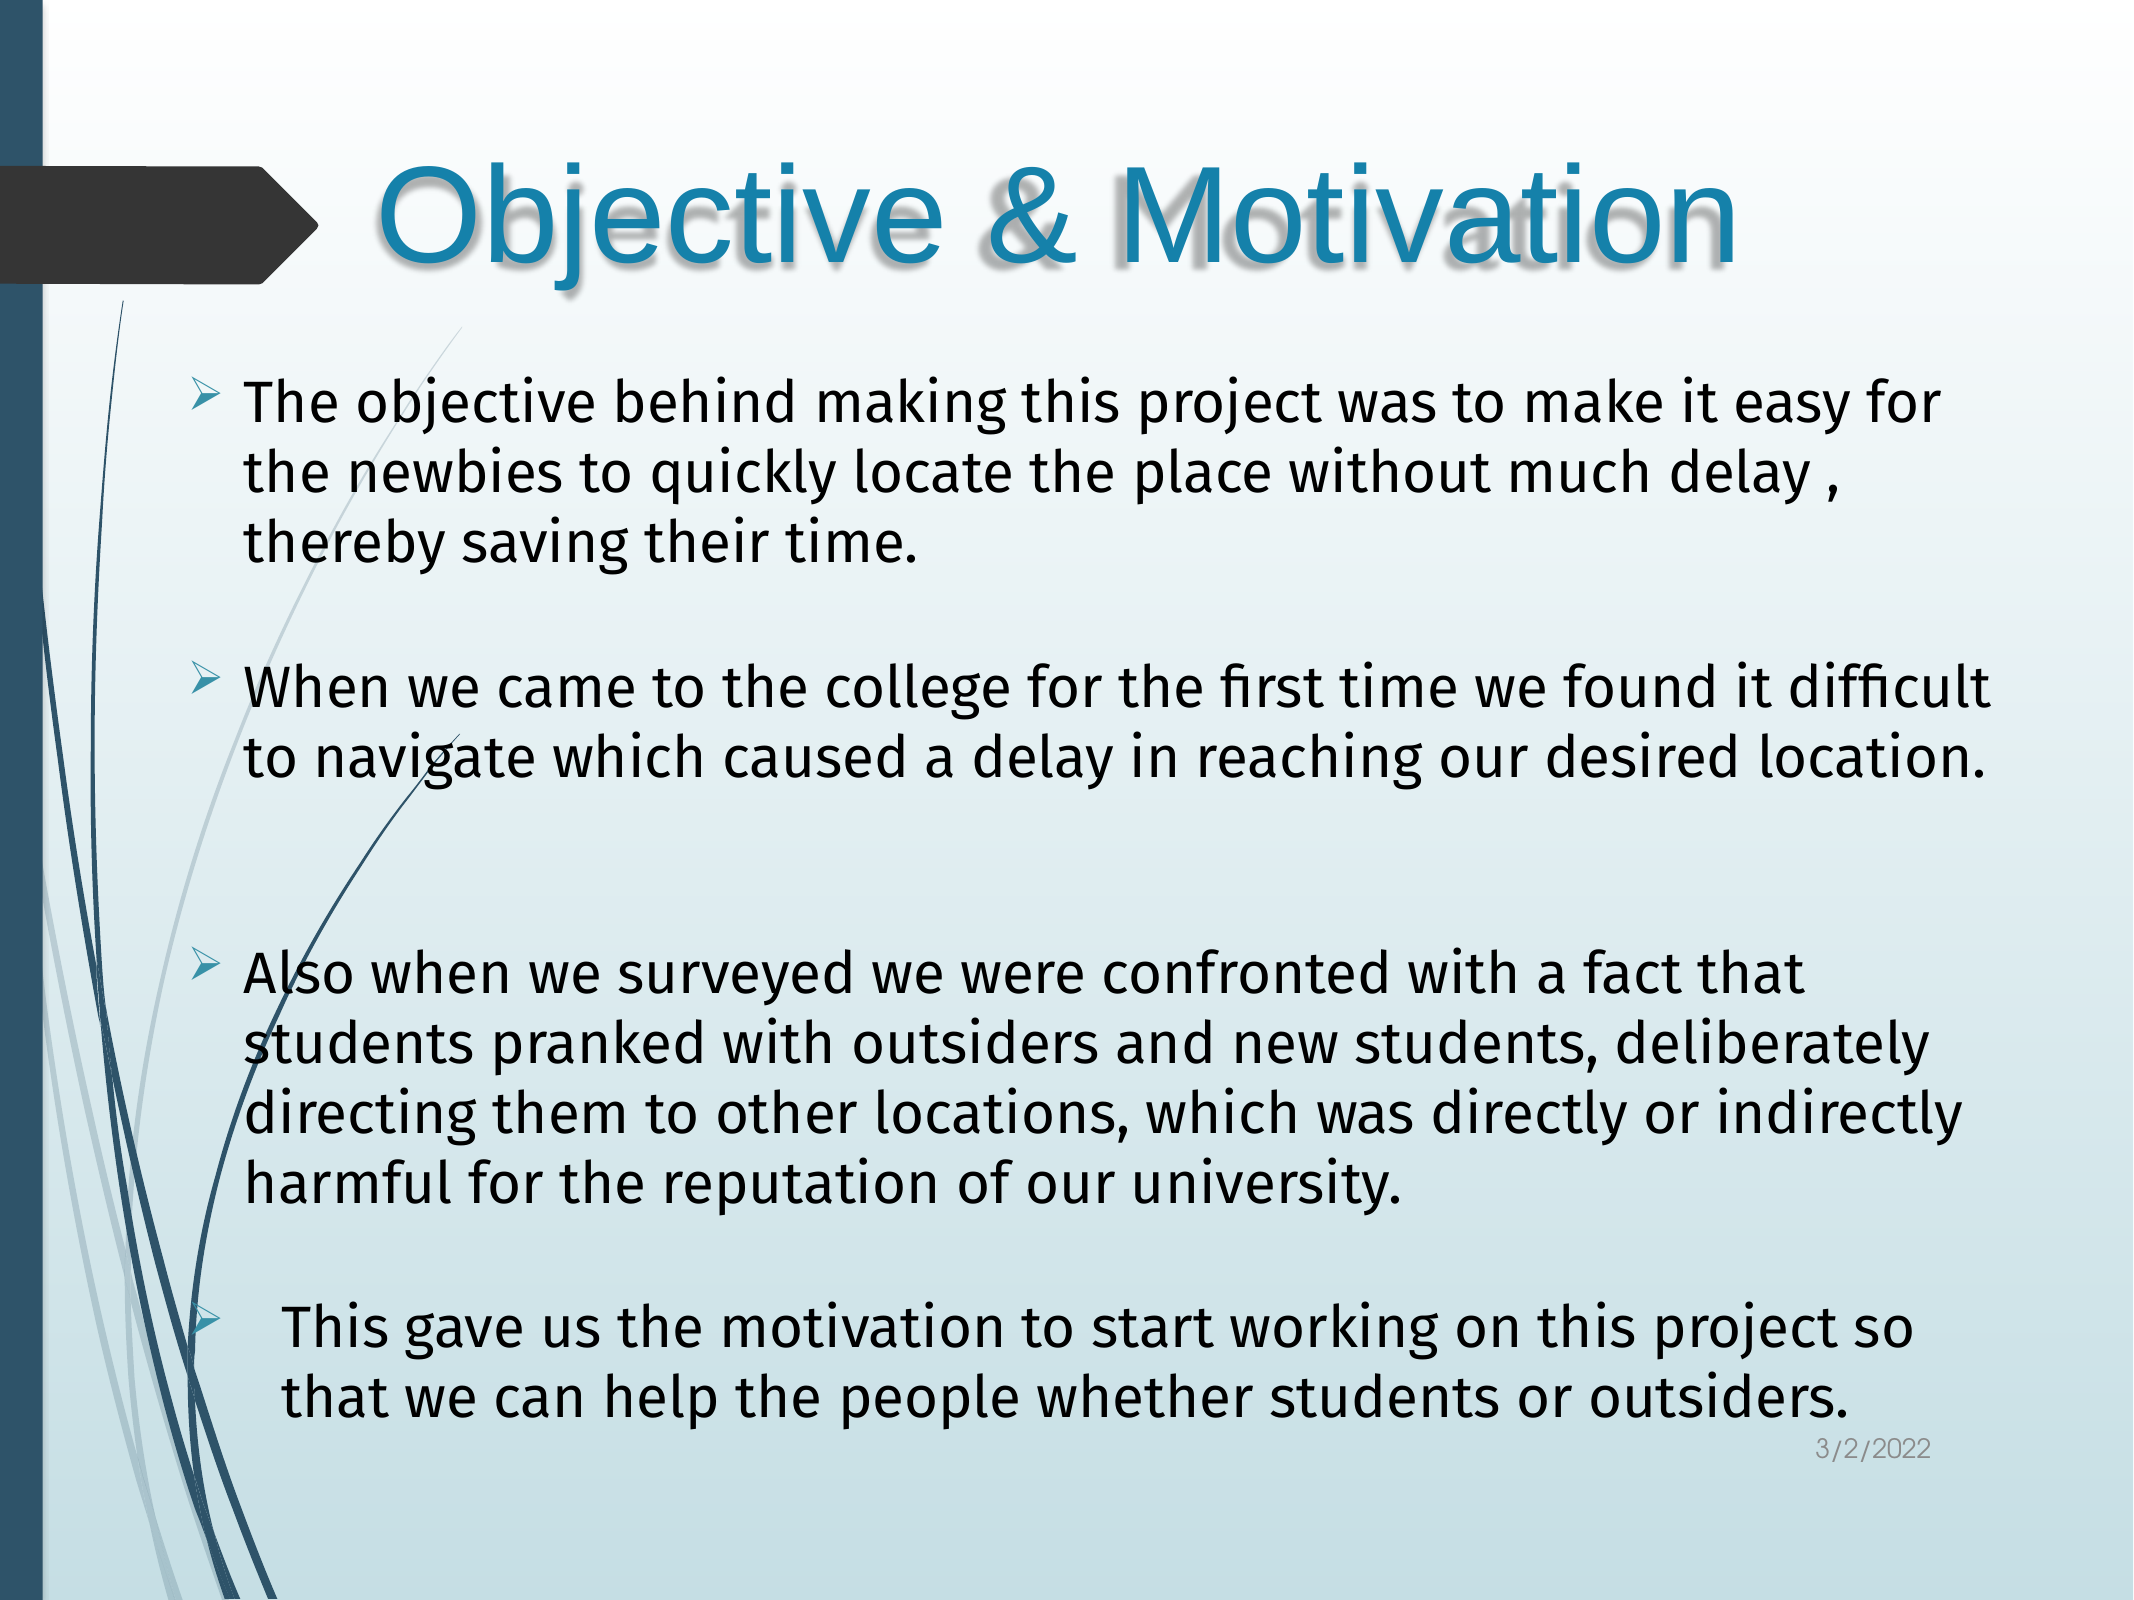

# Objective & Motivation
5
The objective behind making this project was to make it easy for the newbies to quickly locate the place without much delay , thereby saving their time.

When we came to the college for the first time we found it difficult to navigate which caused a delay in reaching our desired location.

Also when we surveyed we were confronted with a fact that students pranked with outsiders and new students, deliberately directing them to other locations, which was directly or indirectly harmful for the reputation of our university.

This gave us the motivation to start working on this project so that we can help the people whether students or outsiders.
3/2/2022